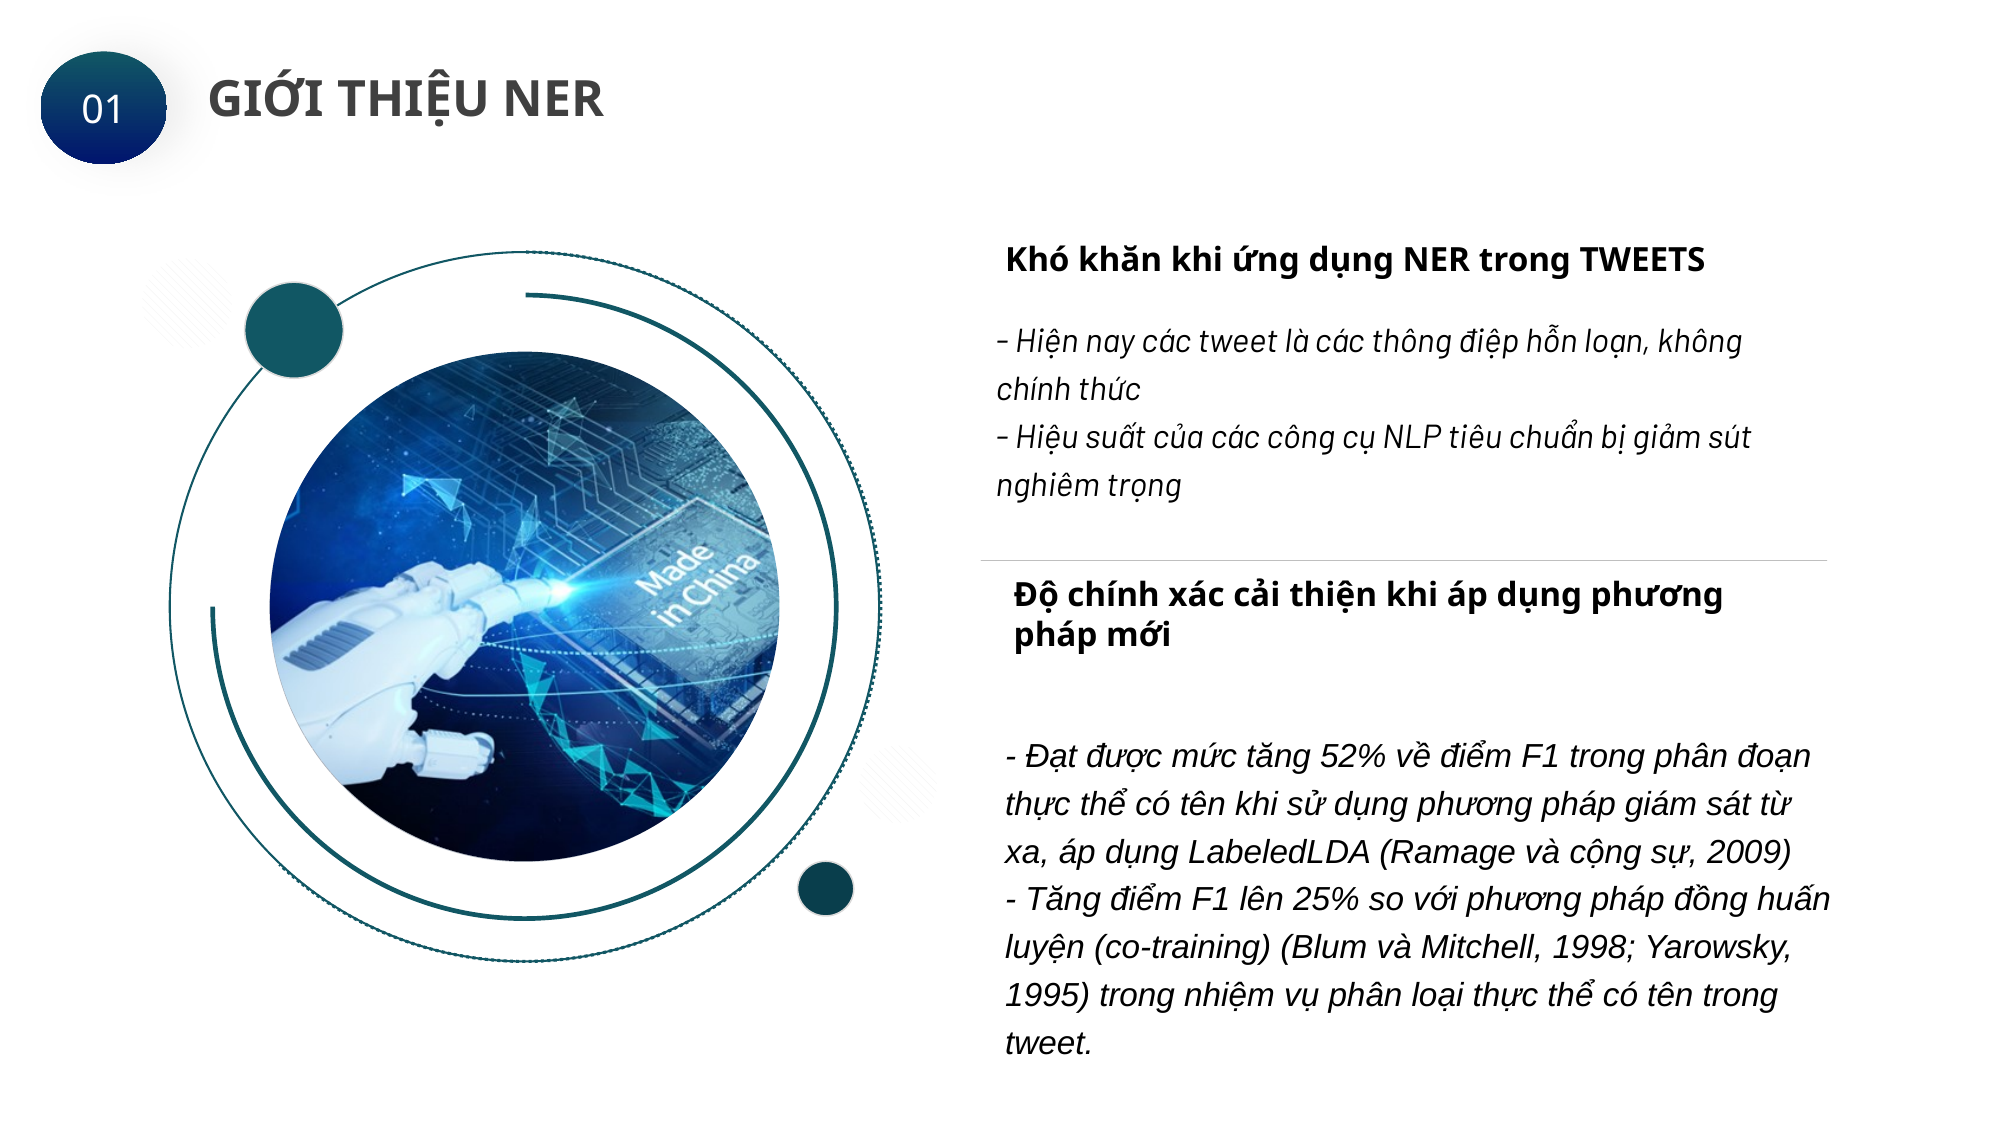

01
GIỚI THIỆU NER
Khó khăn khi ứng dụng NER trong TWEETS

- Hiện nay các tweet là các thông điệp hỗn loạn, không chính thức
- Hiệu suất của các công cụ NLP tiêu chuẩn bị giảm sút nghiêm trọng

Độ chính xác cải thiện khi áp dụng phương pháp mới
- Đạt được mức tăng 52% về điểm F1 trong phân đoạn thực thể có tên khi sử dụng phương pháp giám sát từ xa, áp dụng LabeledLDA (Ramage và cộng sự, 2009)
- Tăng điểm F1 lên 25% so với phương pháp đồng huấn luyện (co-training) (Blum và Mitchell, 1998; Yarowsky, 1995) trong nhiệm vụ phân loại thực thể có tên trong tweet.